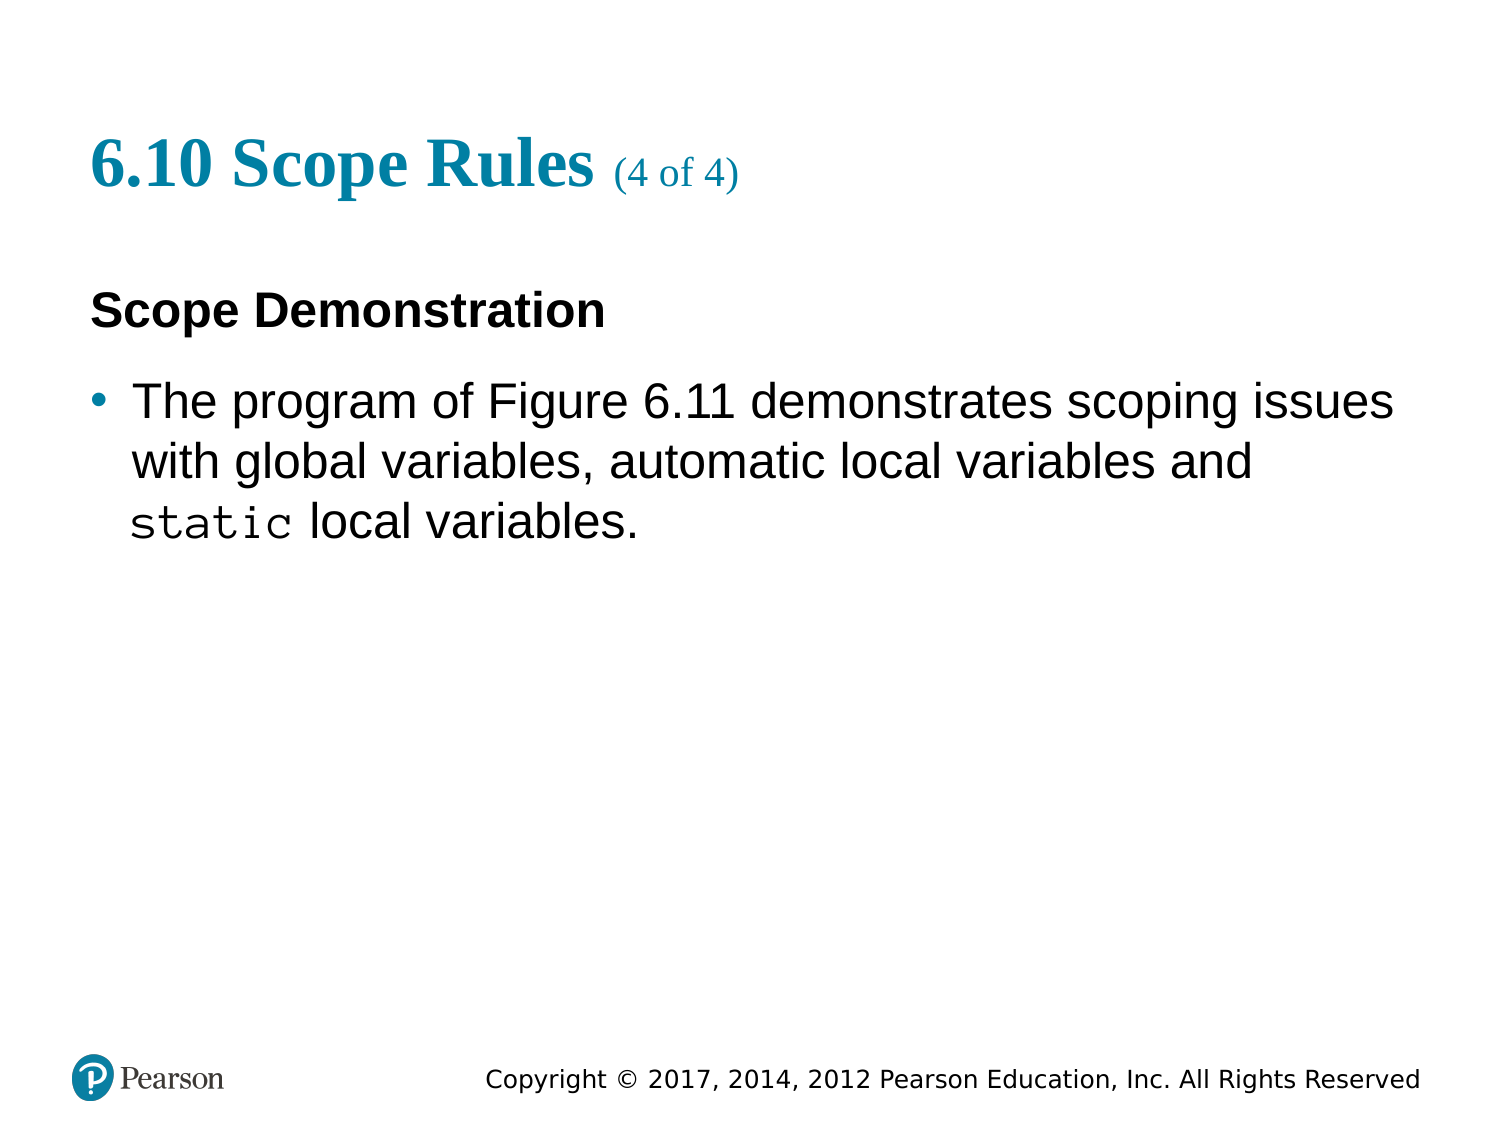

# 6.10 Scope Rules (4 of 4)
Scope Demonstration
The program of Figure 6.11 demonstrates scoping issues with global variables, automatic local variables and static local variables.